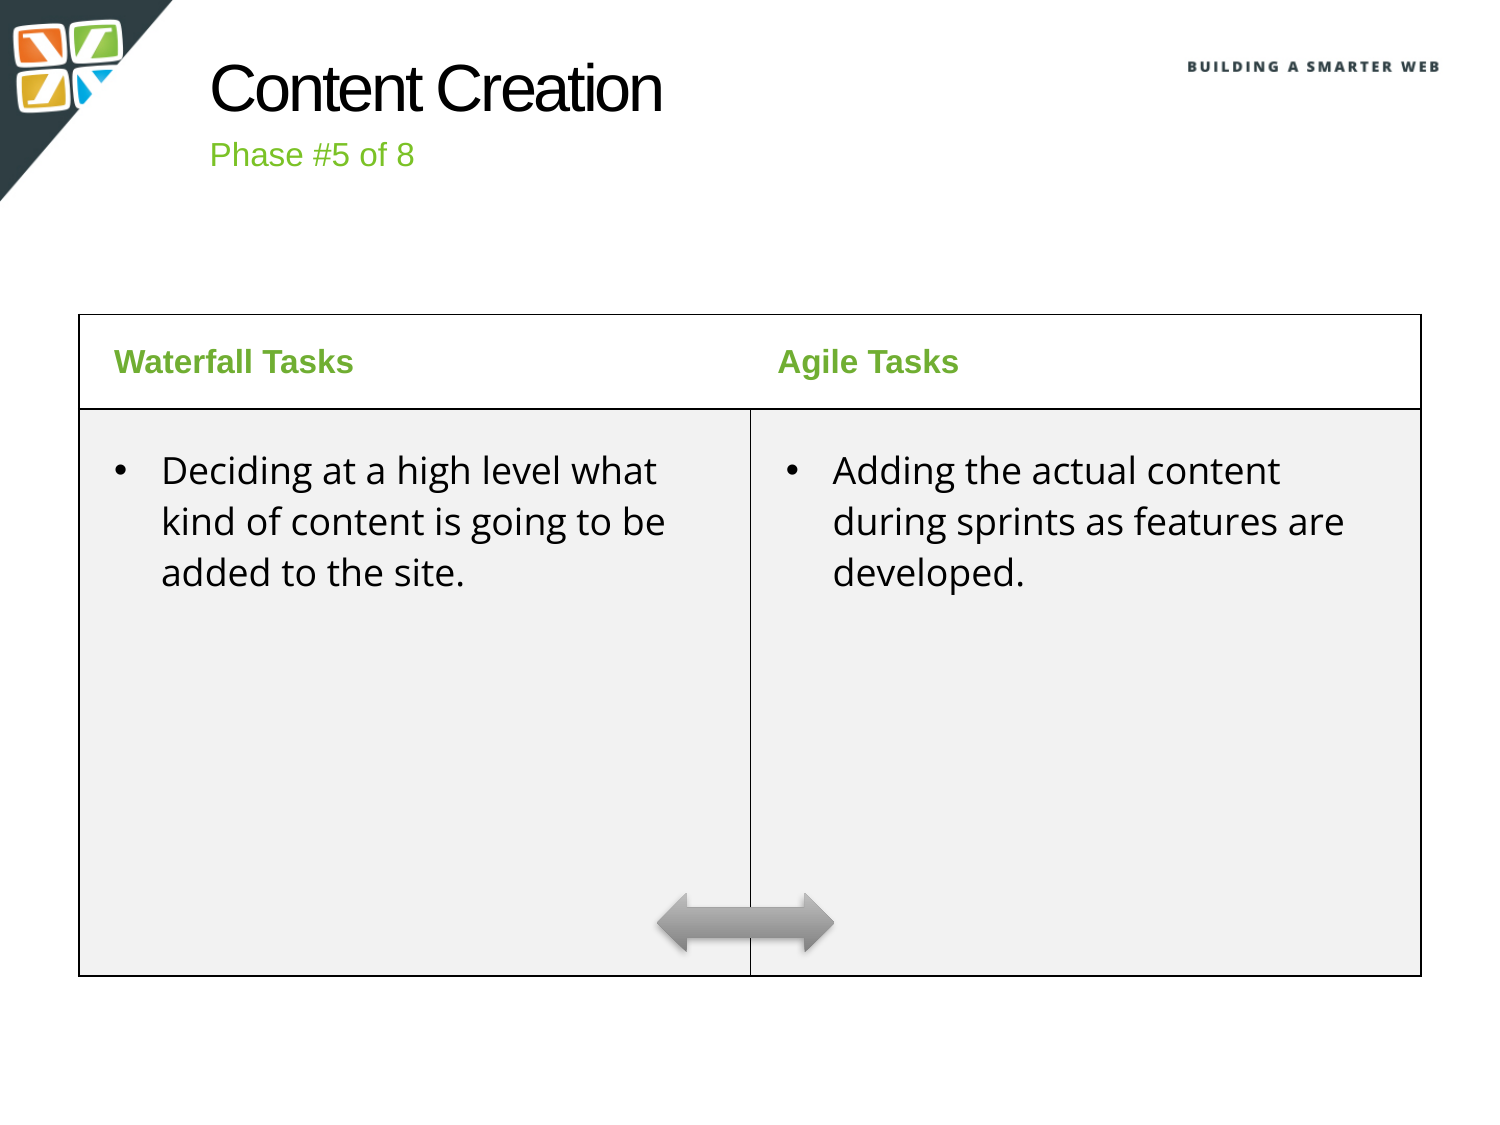

Content Creation

Phase #5 of 8
| Waterfall Tasks Agile Tasks |  |
| --- | --- |
| Deciding at a high level what kind of content is going to be added to the site. | Adding the actual content during sprints as features are developed. |